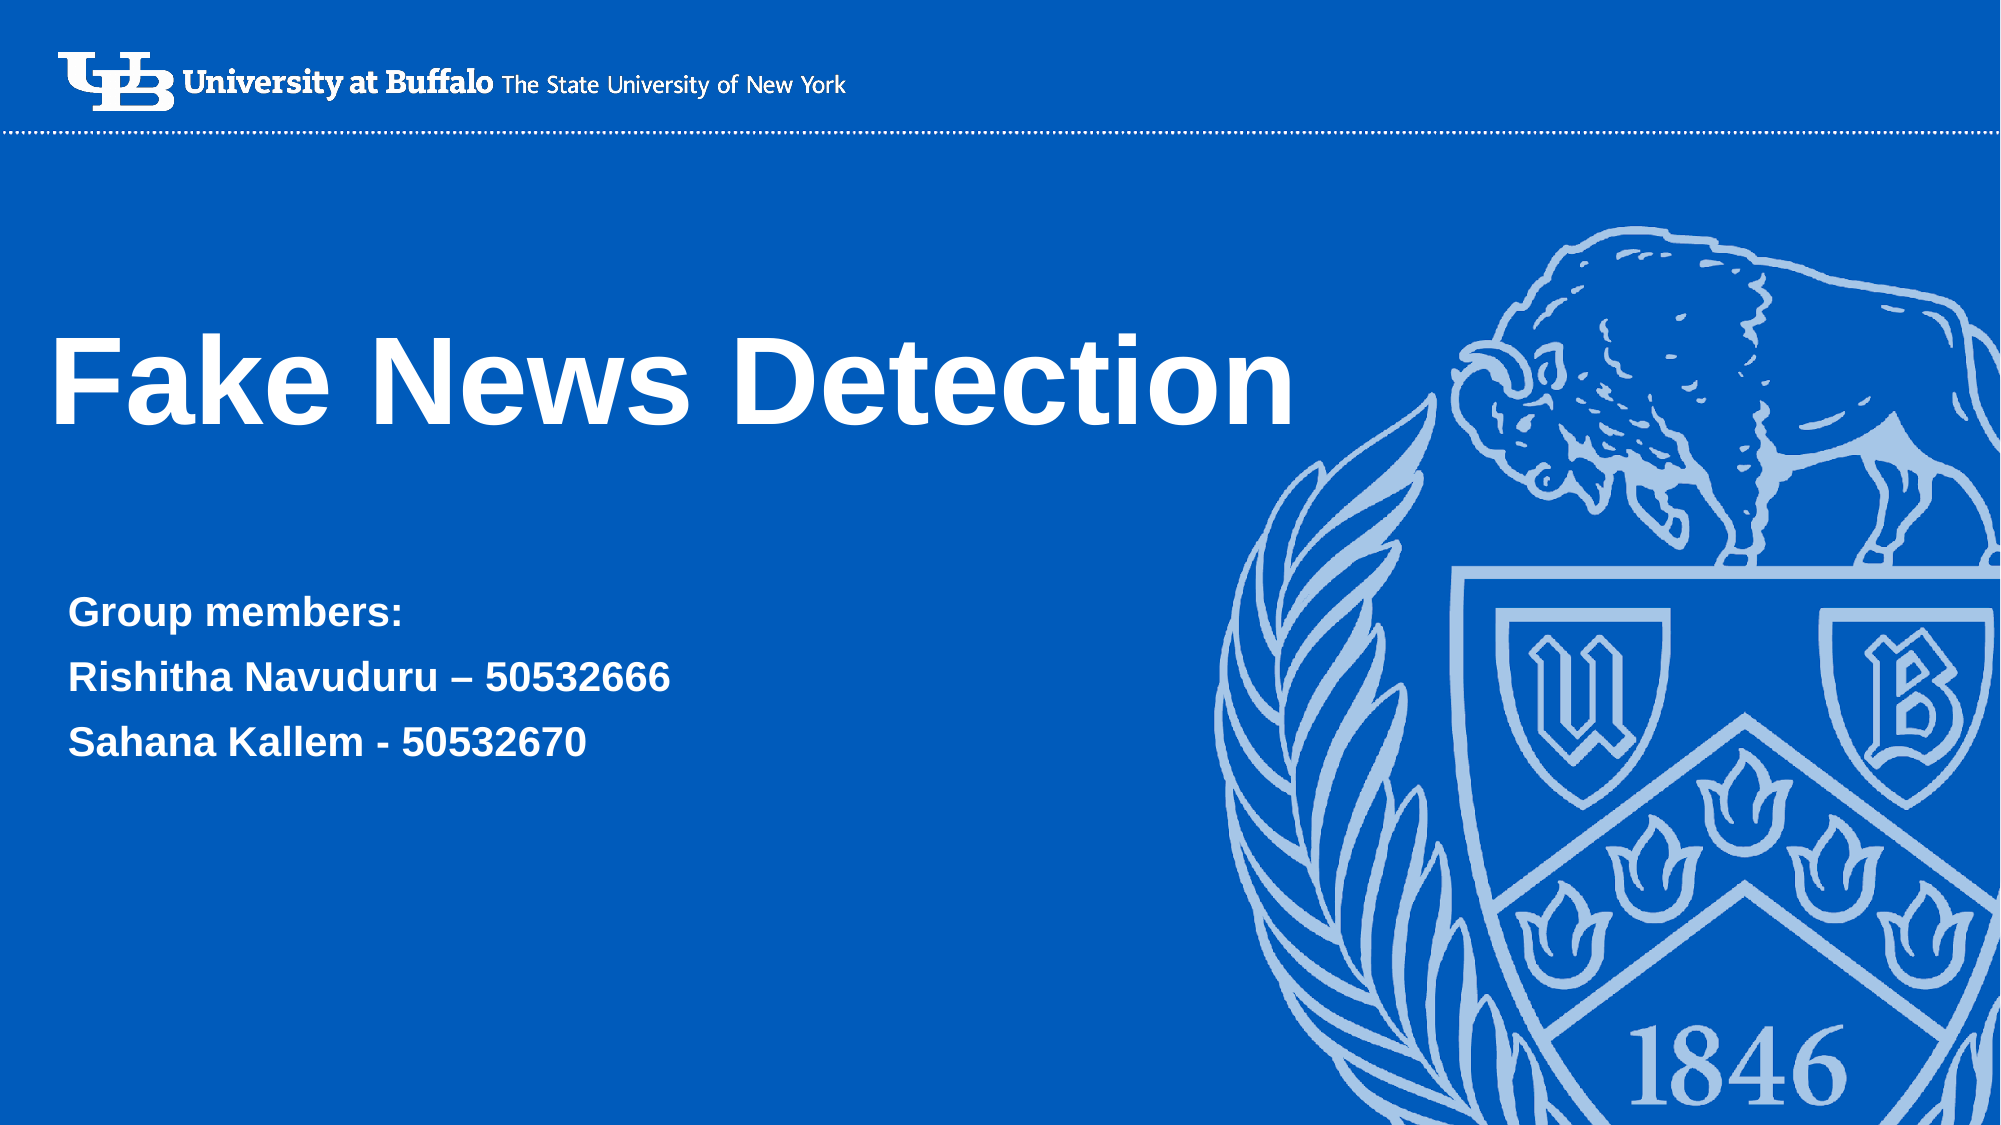

# Fake News Detection
Group members:
Rishitha Navuduru – 50532666
Sahana Kallem - 50532670